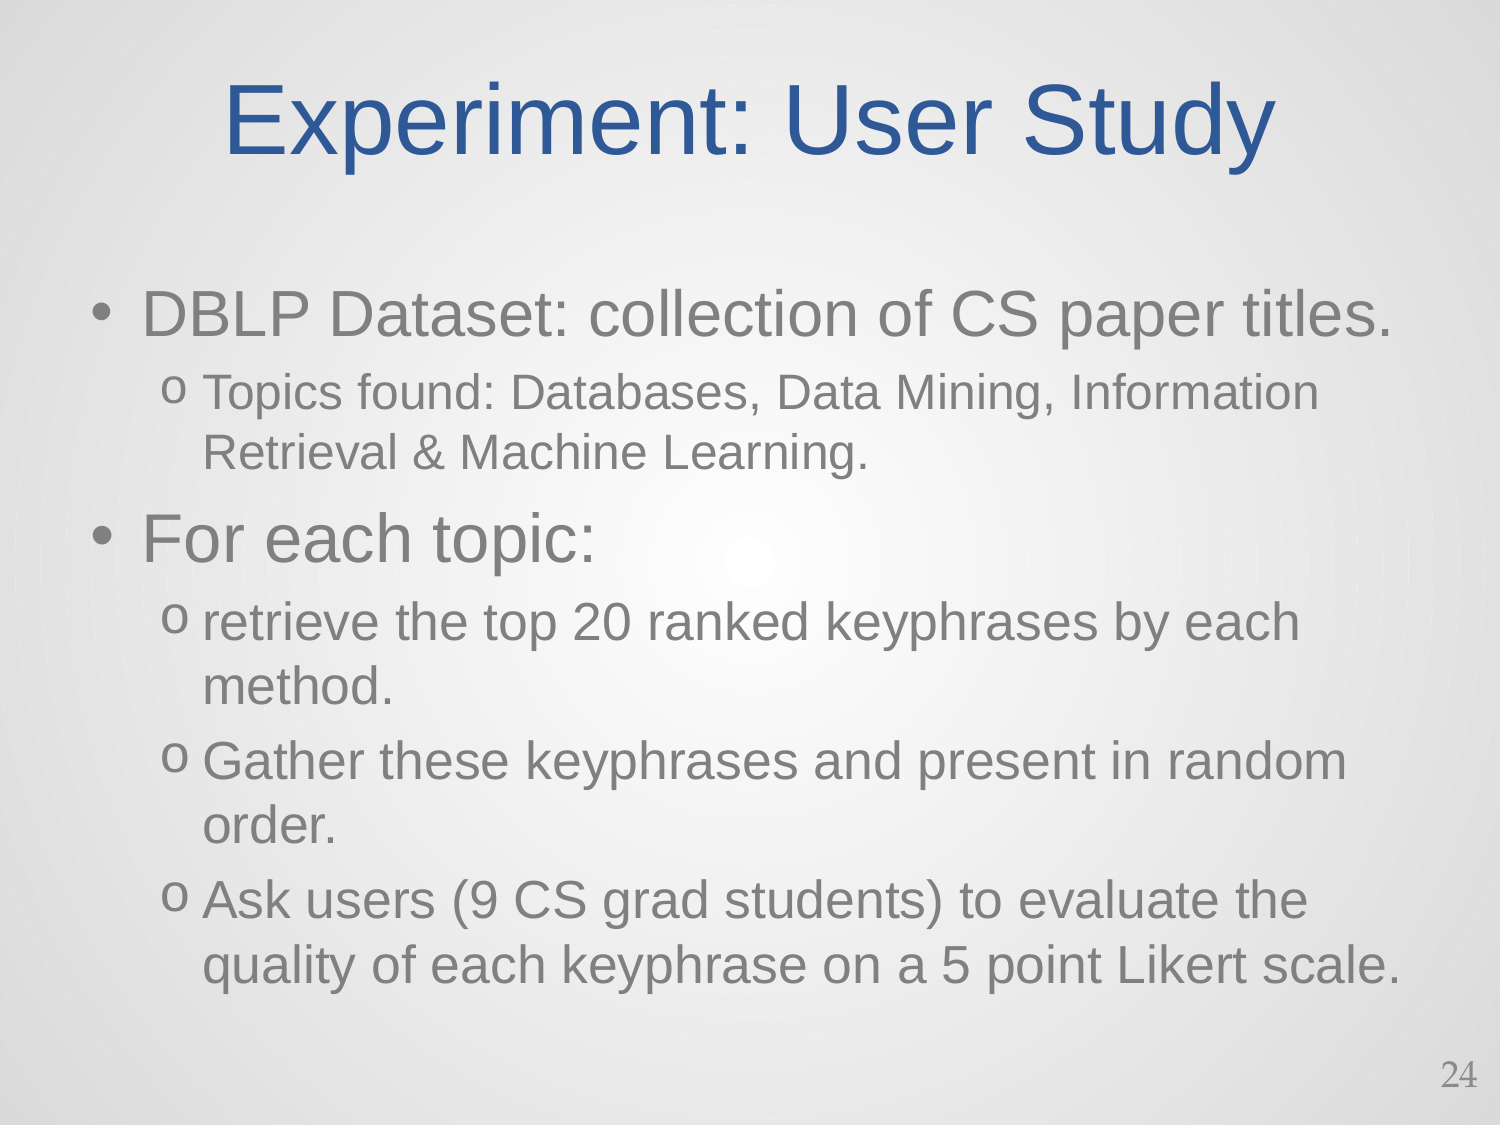

# Experiment: User Study
DBLP Dataset: collection of CS paper titles.
Topics found: Databases, Data Mining, Information Retrieval & Machine Learning.
For each topic:
retrieve the top 20 ranked keyphrases by each method.
Gather these keyphrases and present in random order.
Ask users (9 CS grad students) to evaluate the quality of each keyphrase on a 5 point Likert scale.

24